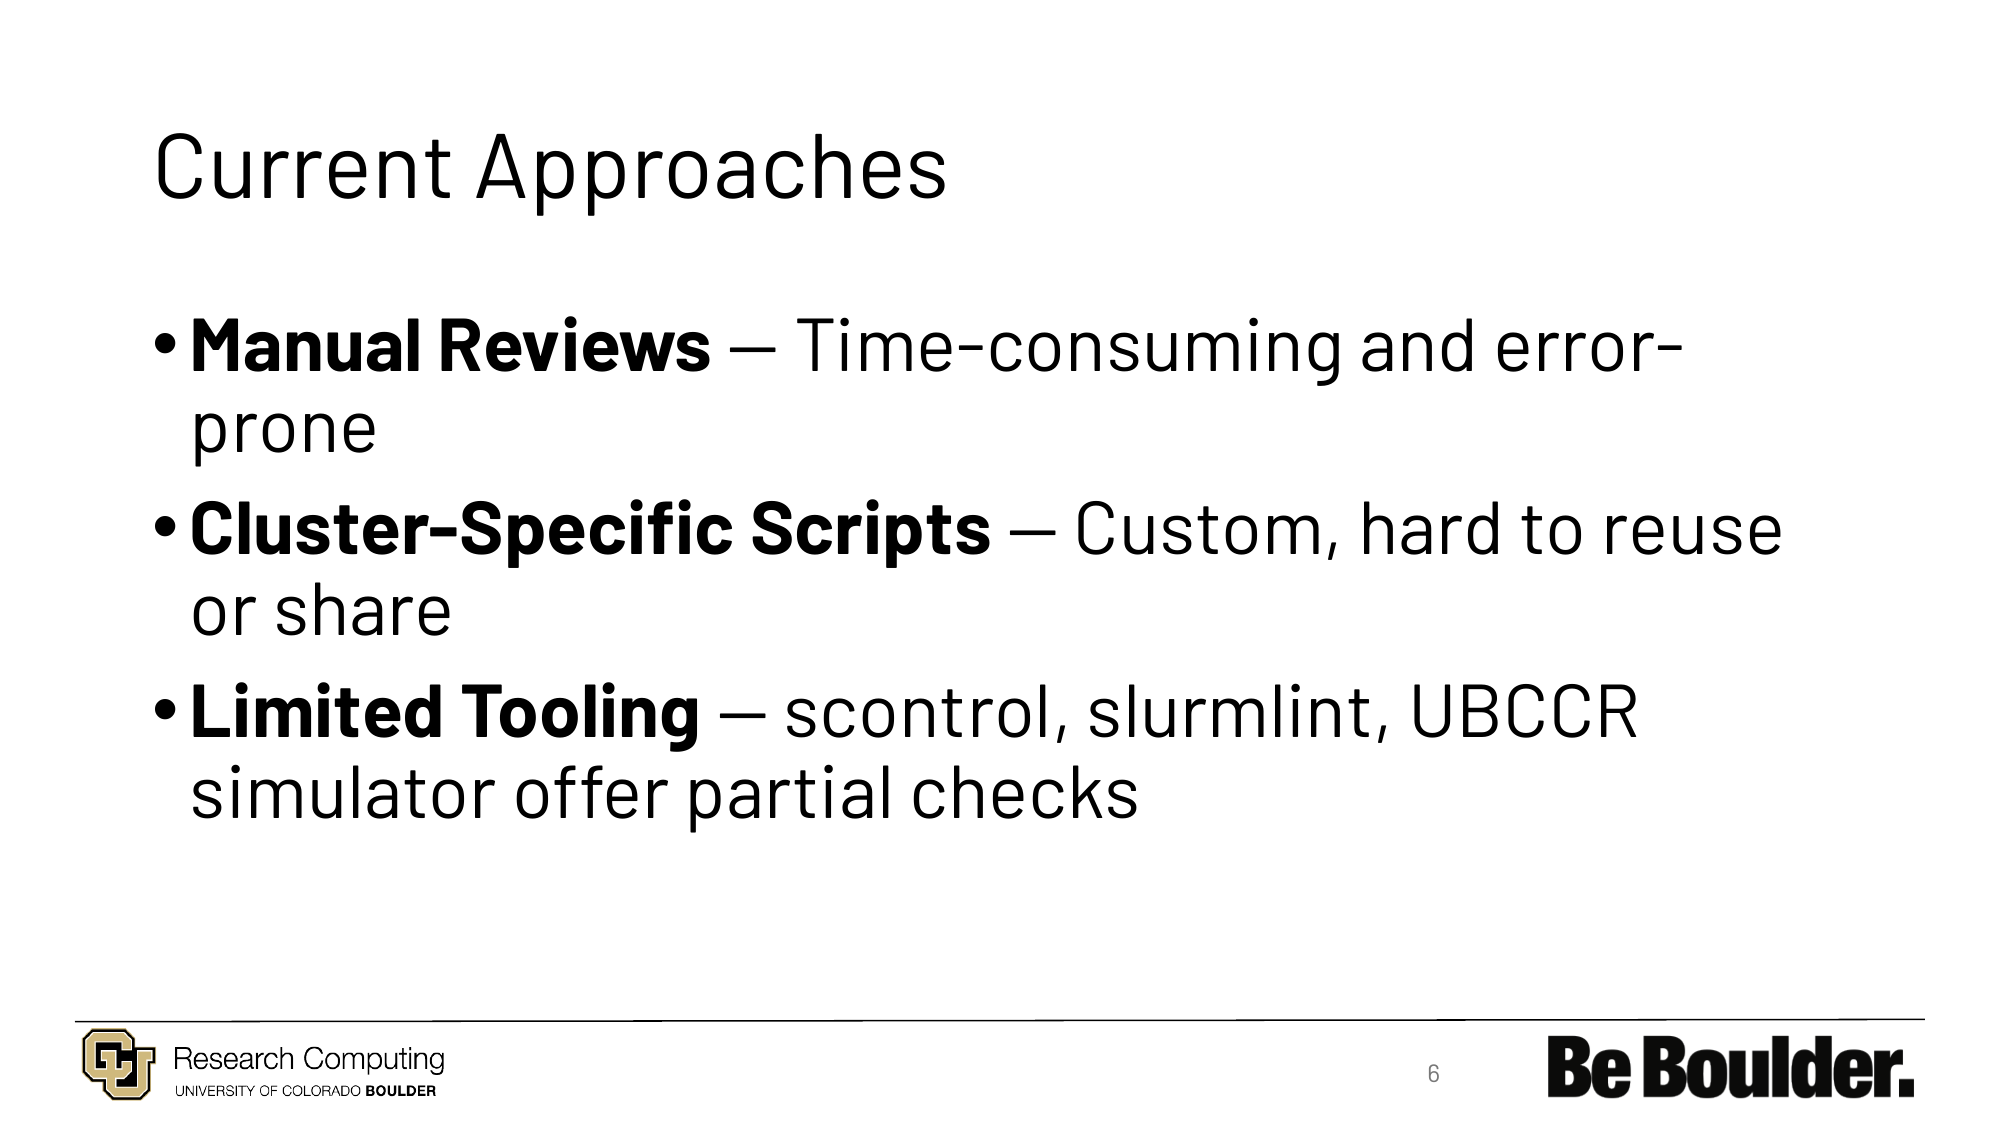

# Current Approaches
Manual Reviews — Time-consuming and error-prone
Cluster-Specific Scripts — Custom, hard to reuse or share
Limited Tooling — scontrol, slurmlint, UBCCR simulator offer partial checks

6